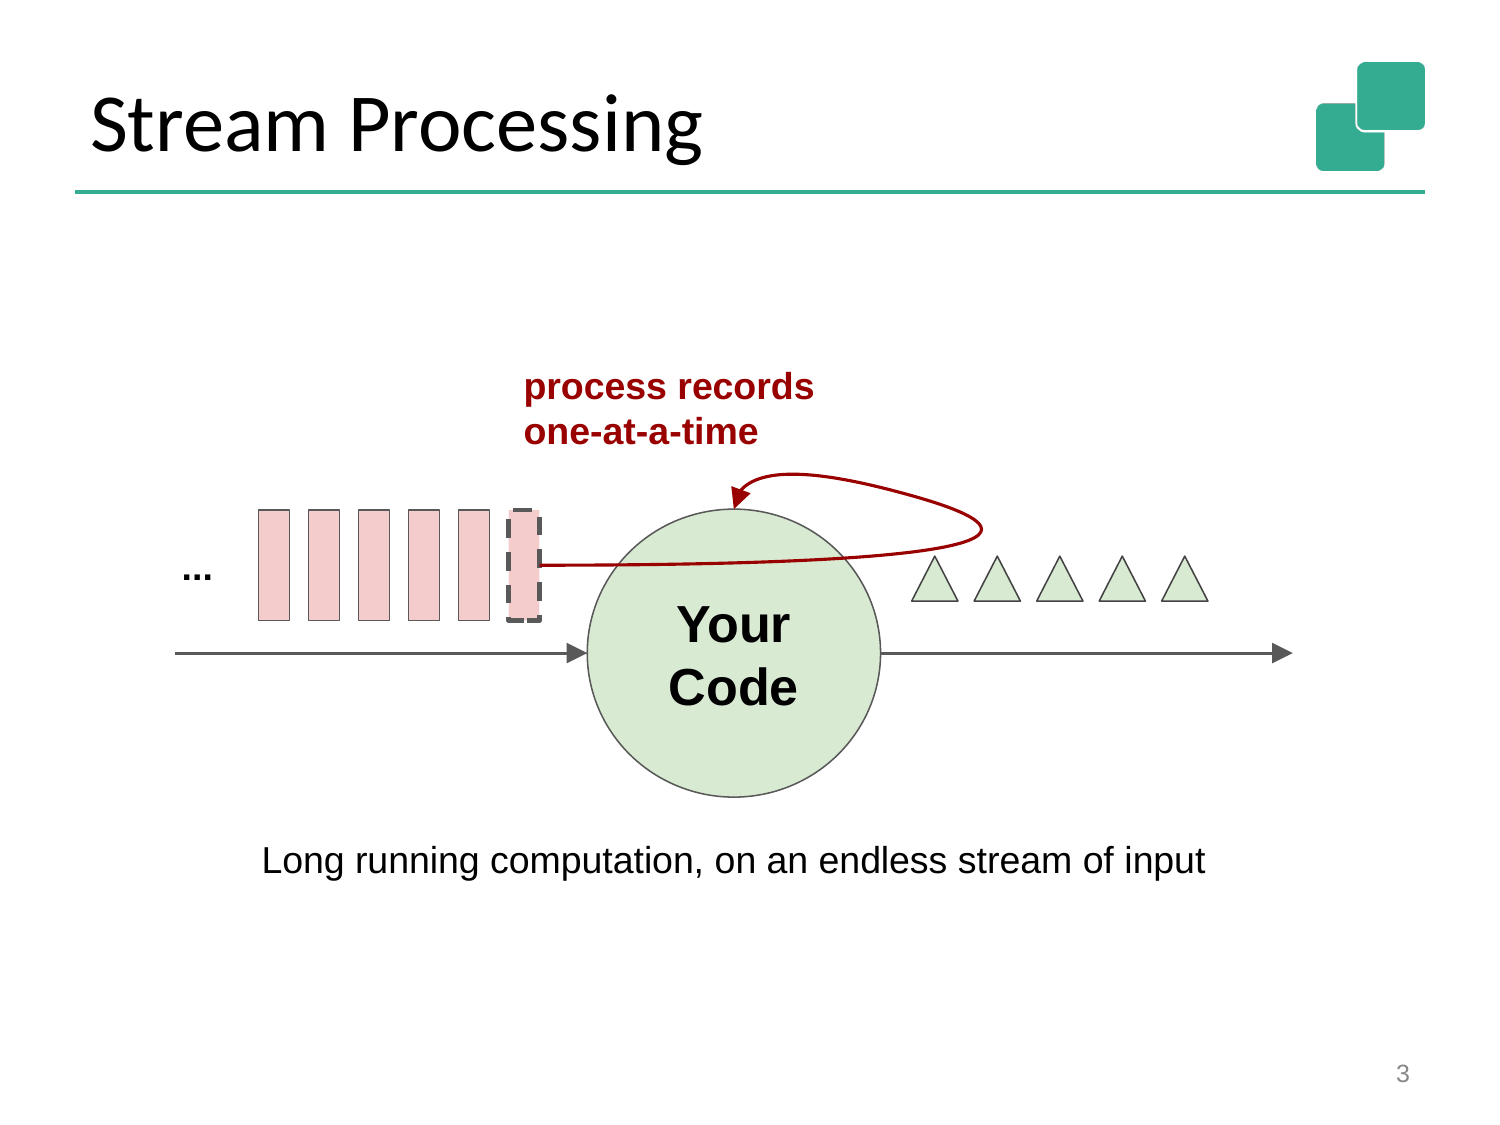

# Stream Processing
process records one-at-a-time
...
Your
Code

Long running computation, on an endless stream of input
3